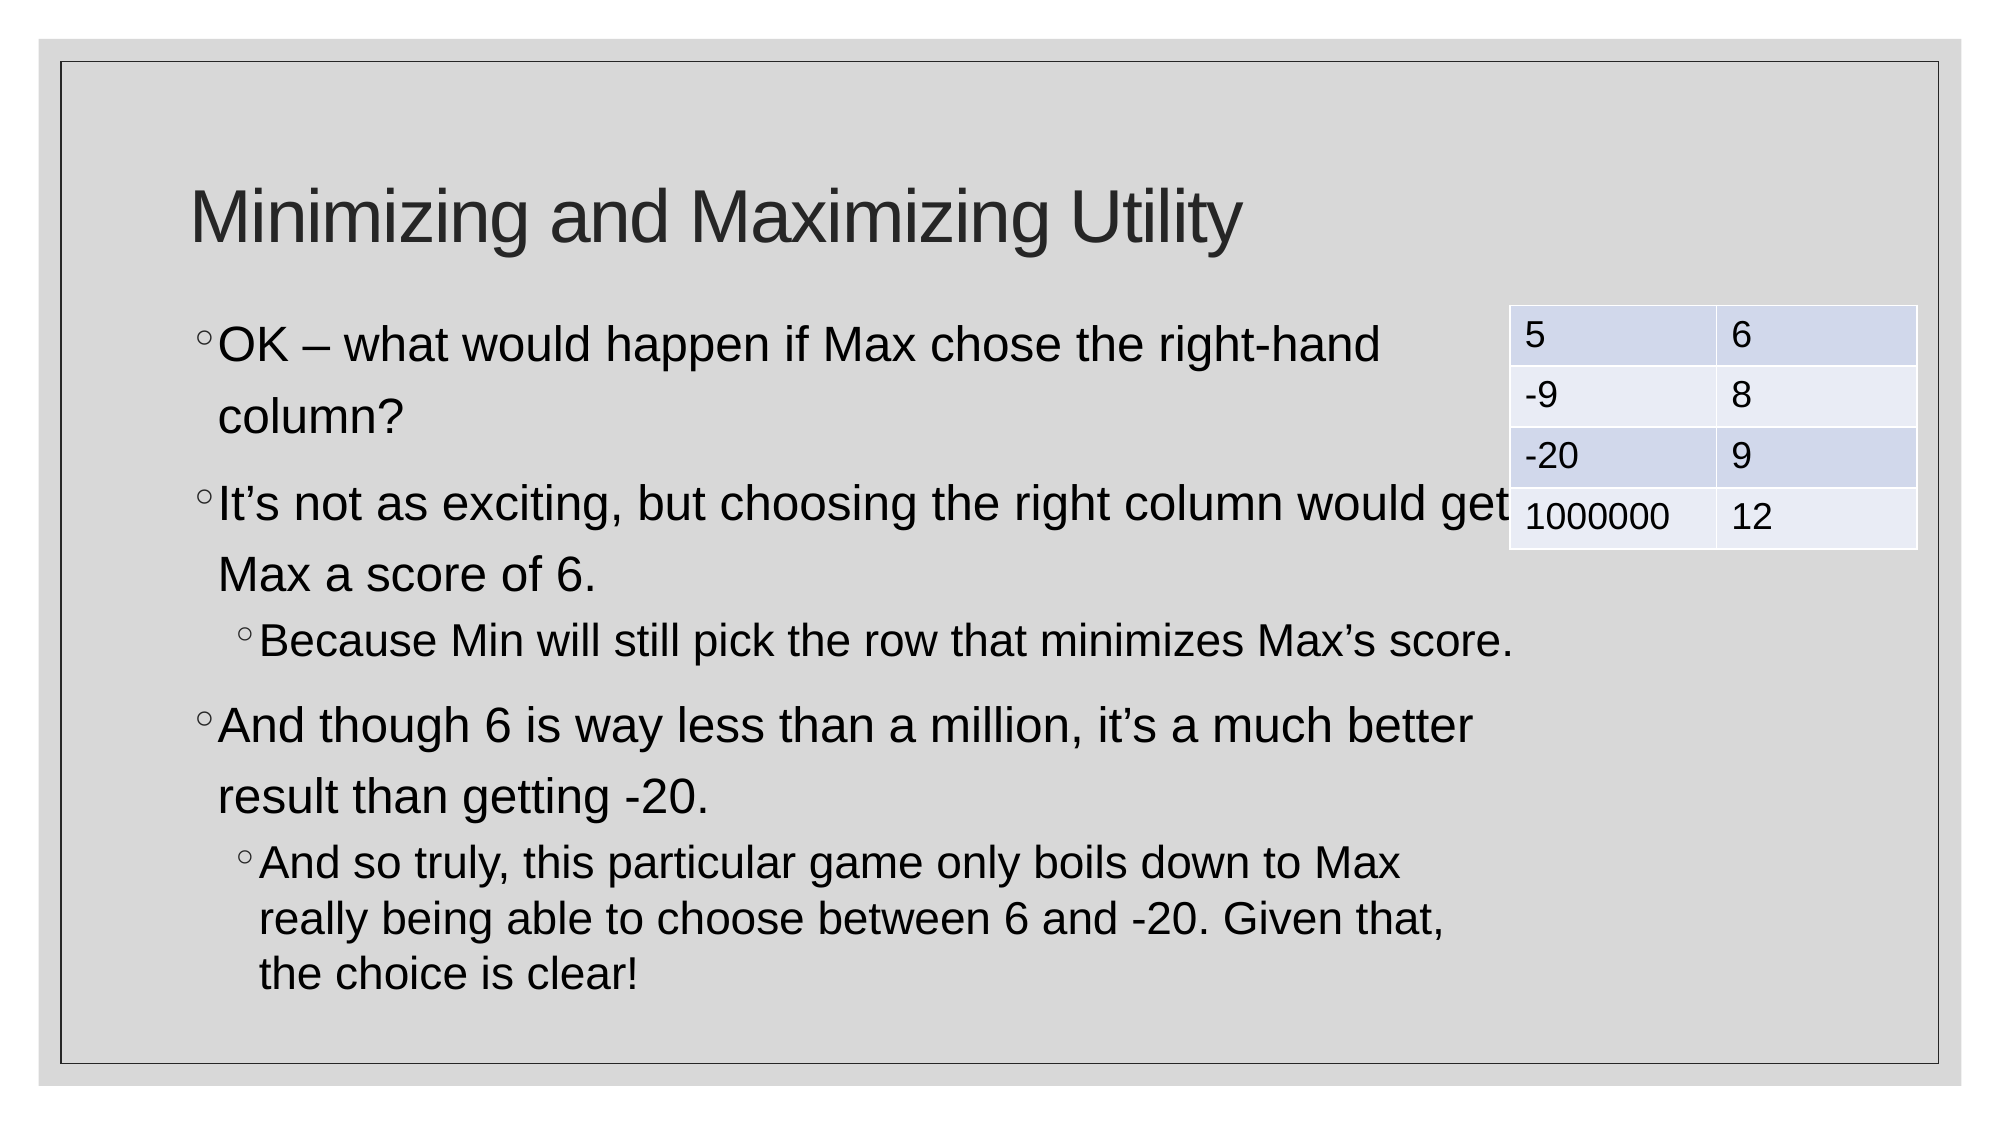

# Minimizing and Maximizing Utility
OK – what would happen if Max chose the right-hand column?
It’s not as exciting, but choosing the right column would get Max a score of 6.
Because Min will still pick the row that minimizes Max’s score.
And though 6 is way less than a million, it’s a much better result than getting -20.
And so truly, this particular game only boils down to Max really being able to choose between 6 and -20. Given that, the choice is clear!

| 5 | 6 |
| --- | --- |
| -9 | 8 |
| -20 | 9 |
| 1000000 | 12 |